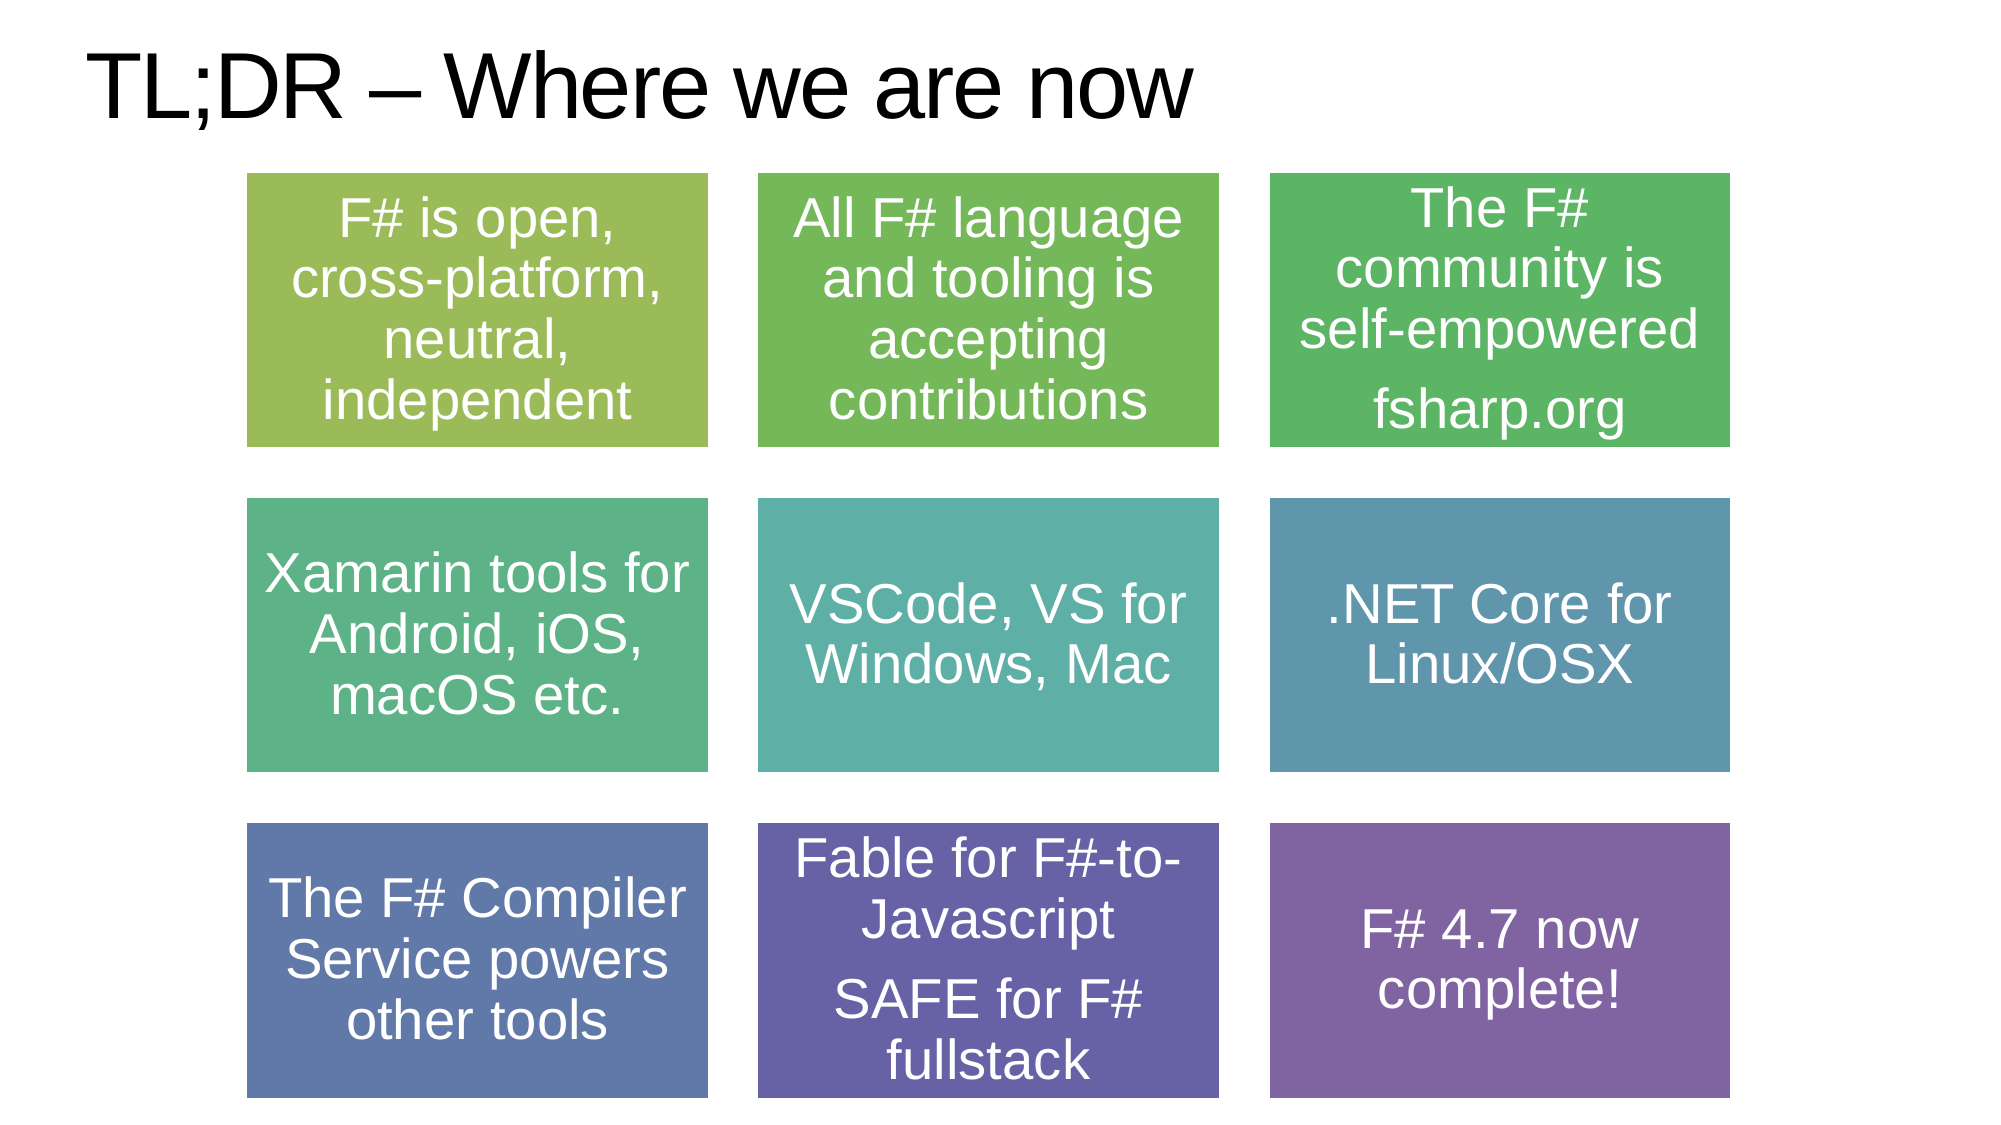

# TL;DR – Where we are now
F# is open, cross-platform, neutral, independent
All F# language and tooling is accepting contributions
The F# community is self-empowered
fsharp.org
Xamarin tools for Android, iOS, macOS etc.
VSCode, VS for Windows, Mac
.NET Core for Linux/OSX
The F# Compiler Service powers other tools
Fable for F#-to-Javascript
SAFE for F# fullstack
F# 4.7 now complete!